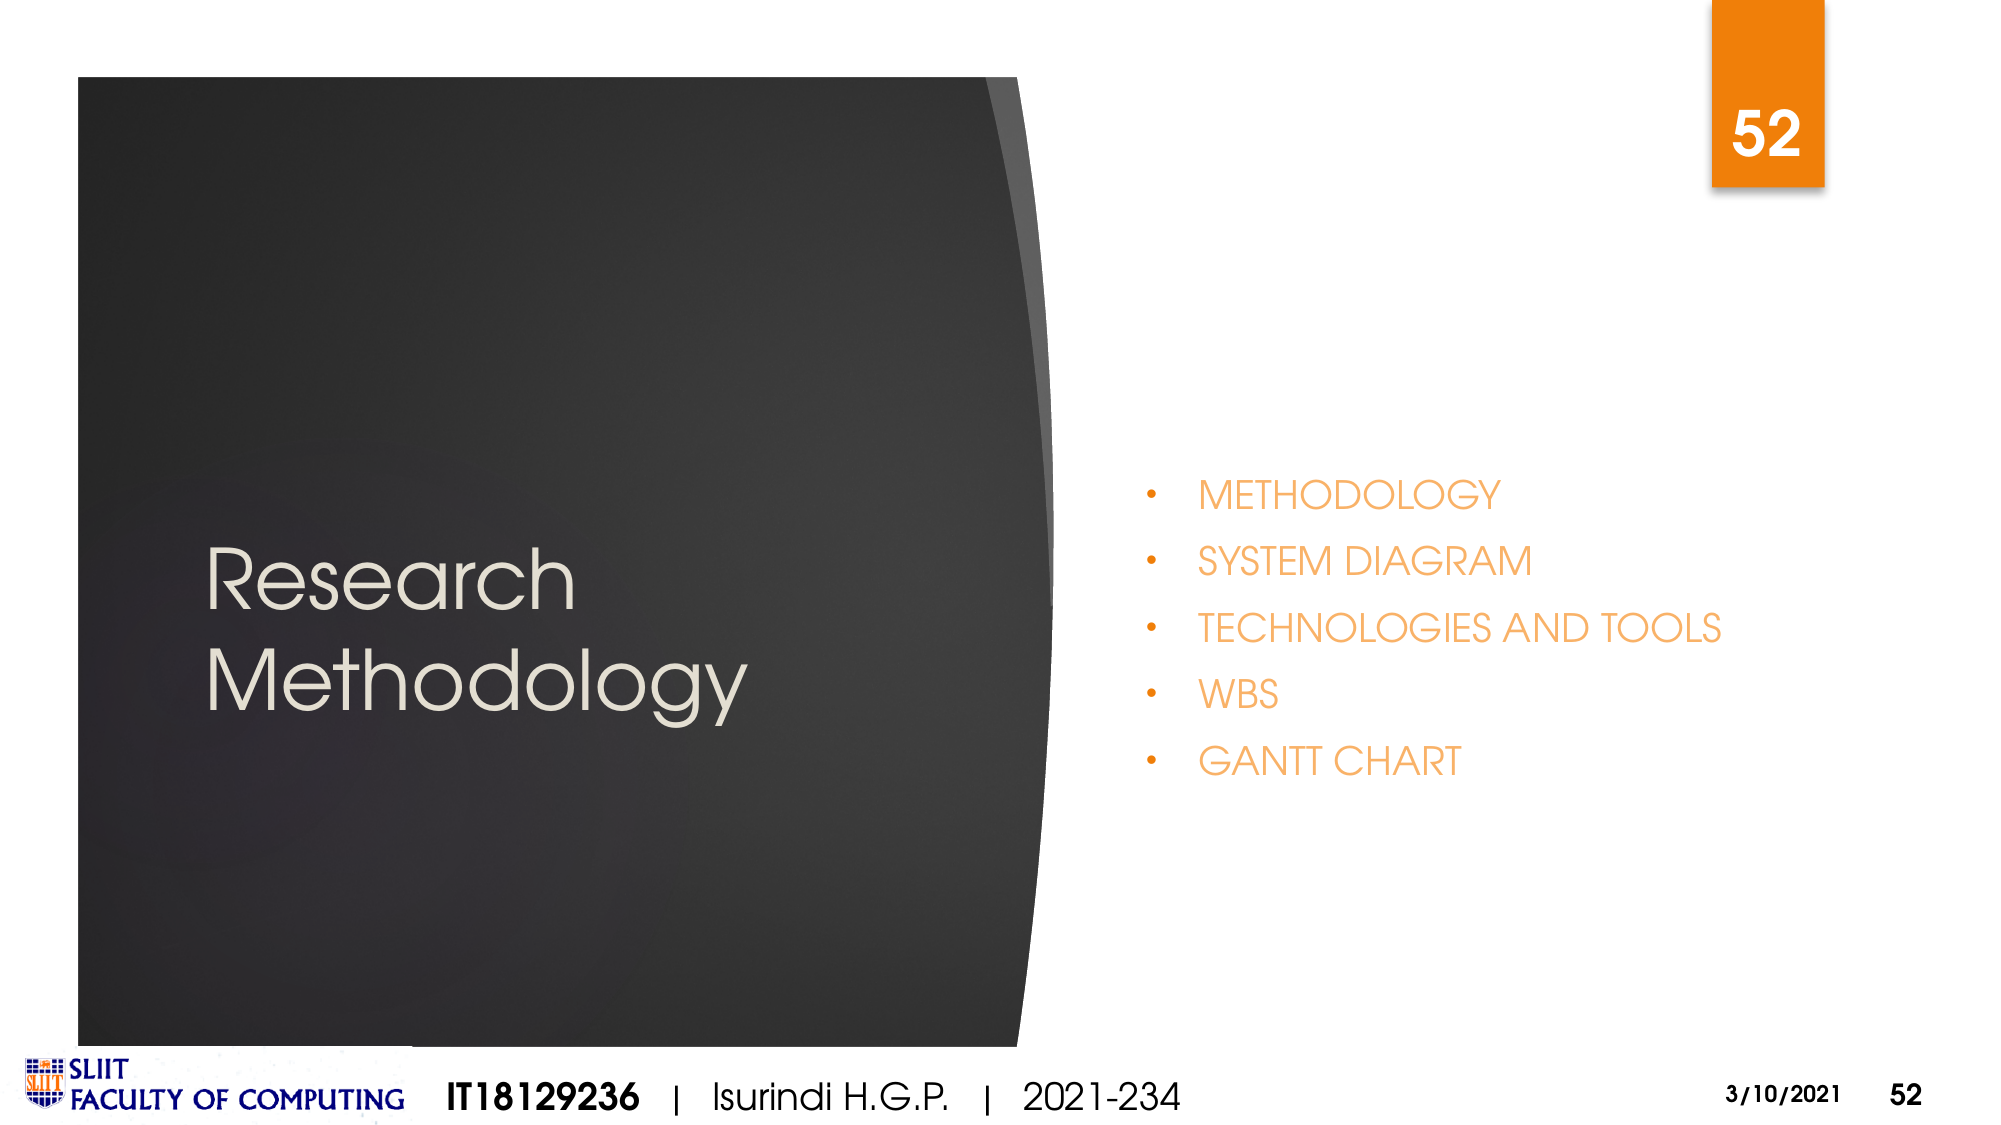

Methodology
System Diagram
Technologies and tools
WBS
Gantt chart
# Research Methodology